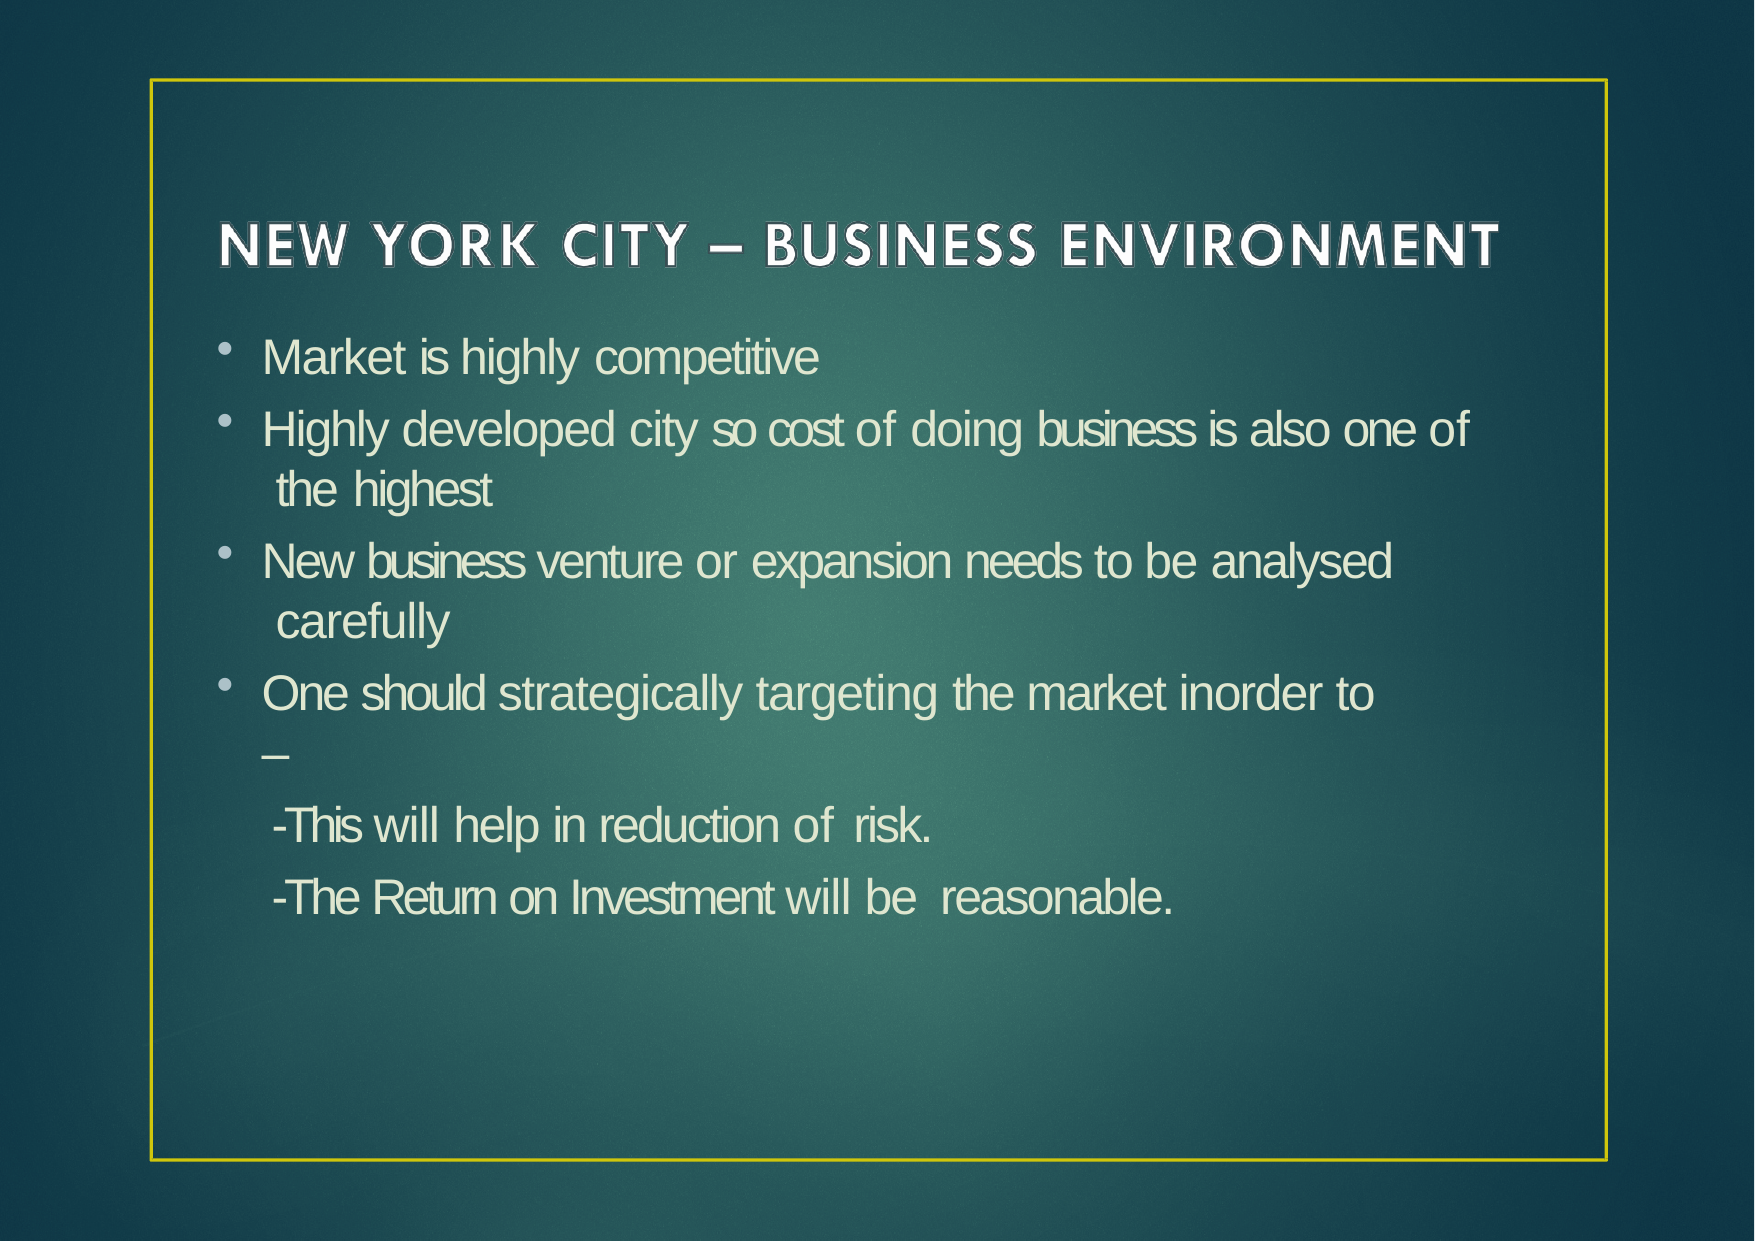

Market is highly competitive
Highly developed city so cost of doing business is also one of  the highest
New business venture or expansion needs to be analysed  carefully
One should strategically targeting the market inorder to –
-This will help in reduction of risk.
-The Return on Investment will be reasonable.